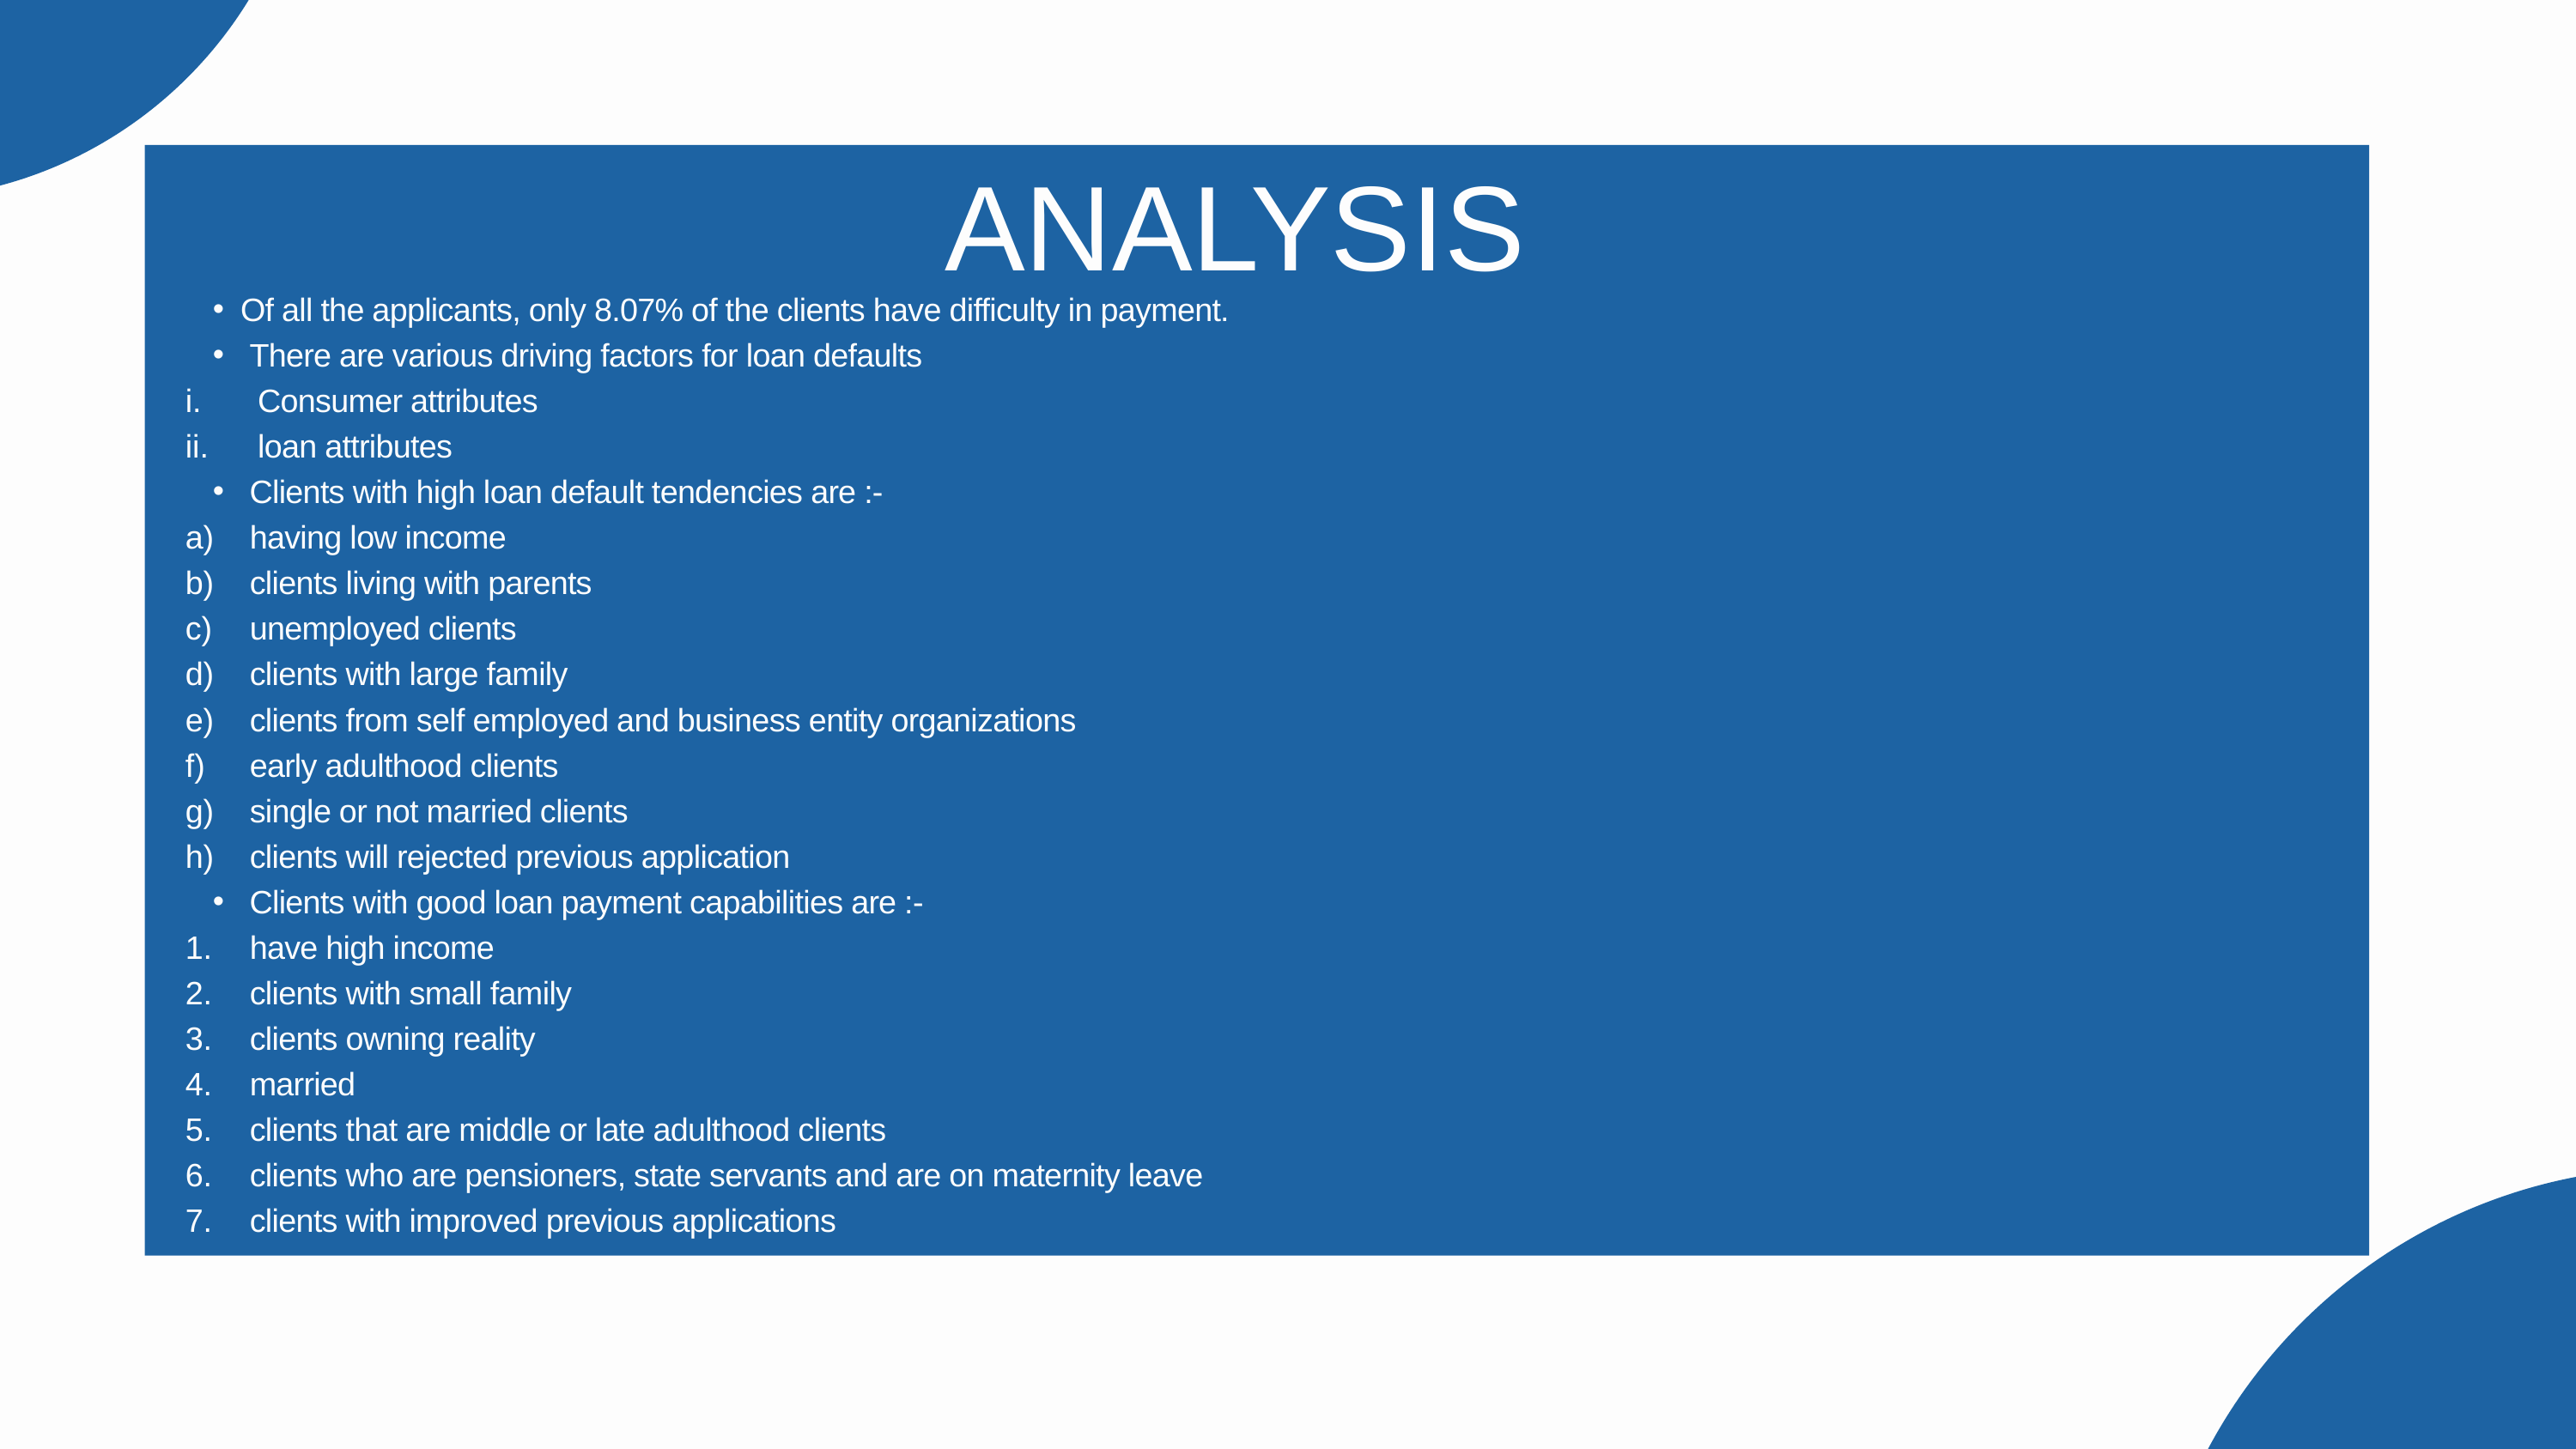

ANALYSIS

Of all the applicants, only 8.07% of the clients have difficulty in payment.
 There are various driving factors for loan defaults
Consumer attributes
loan attributes
 Clients with high loan default tendencies are :-
having low income
clients living with parents
unemployed clients
clients with large family
clients from self employed and business entity organizations
early adulthood clients
single or not married clients
clients will rejected previous application
 Clients with good loan payment capabilities are :-
have high income
clients with small family
clients owning reality
married
clients that are middle or late adulthood clients
clients who are pensioners, state servants and are on maternity leave
clients with improved previous applications